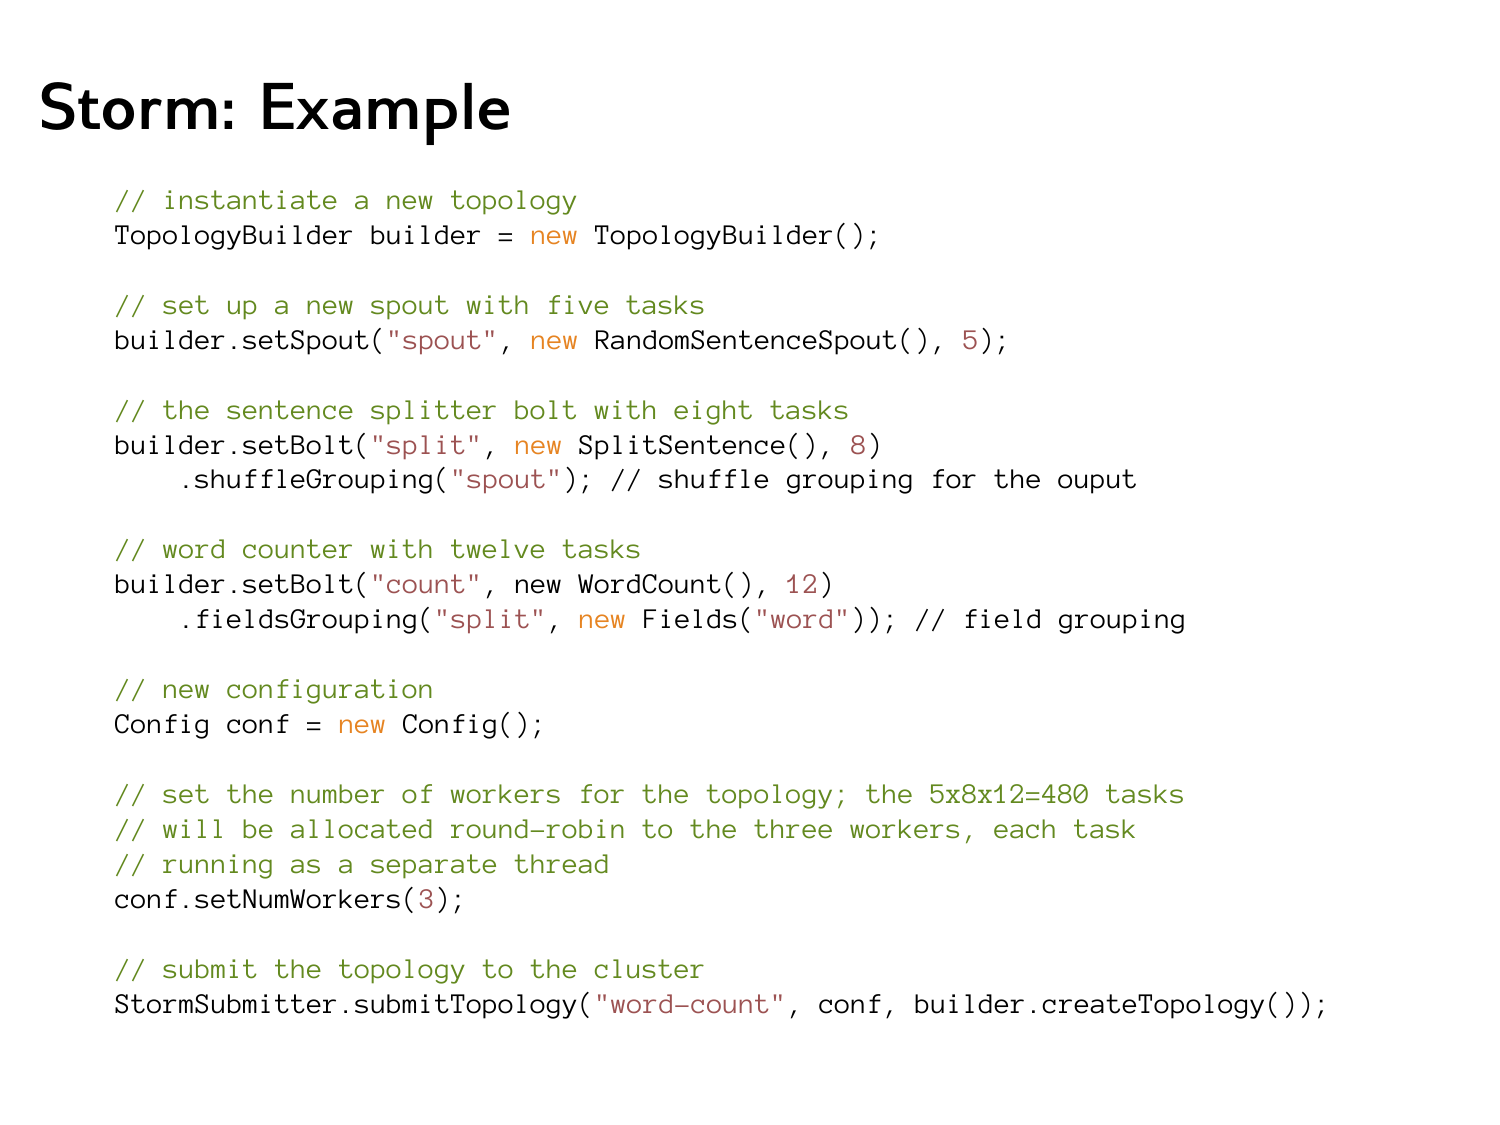

# Storm: Example
// instantiate a new topology
TopologyBuilder builder = new TopologyBuilder();

// set up a new spout with five tasks
builder.setSpout("spout", new RandomSentenceSpout(), 5);

// the sentence splitter bolt with eight tasks
builder.setBolt("split", new SplitSentence(), 8)
    .shuffleGrouping("spout"); // shuffle grouping for the ouput

// word counter with twelve tasks
builder.setBolt("count", new WordCount(), 12)
    .fieldsGrouping("split", new Fields("word")); // field grouping

// new configuration
Config conf = new Config();

// set the number of workers for the topology; the 5x8x12=480 tasks
// will be allocated round-robin to the three workers, each task
// running as a separate thread
conf.setNumWorkers(3);

// submit the topology to the cluster
StormSubmitter.submitTopology("word-count", conf, builder.createTopology());